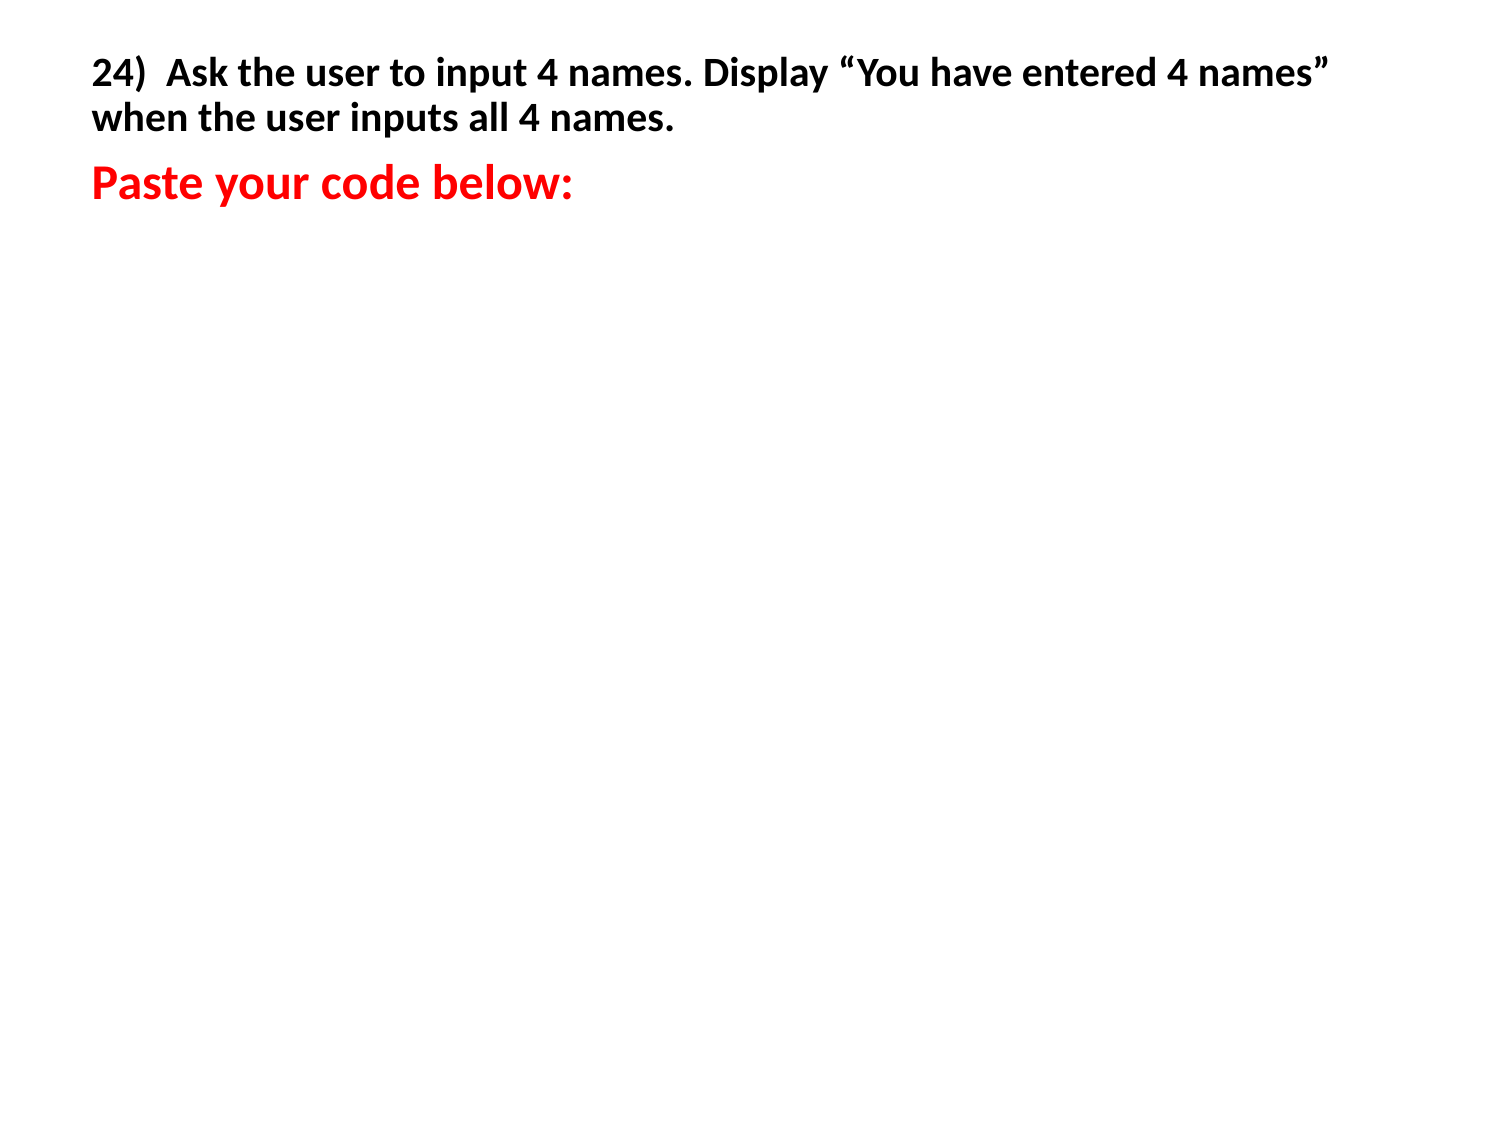

24)  Ask the user to input 4 names. Display “You have entered 4 names” when the user inputs all 4 names.
Paste your code below: